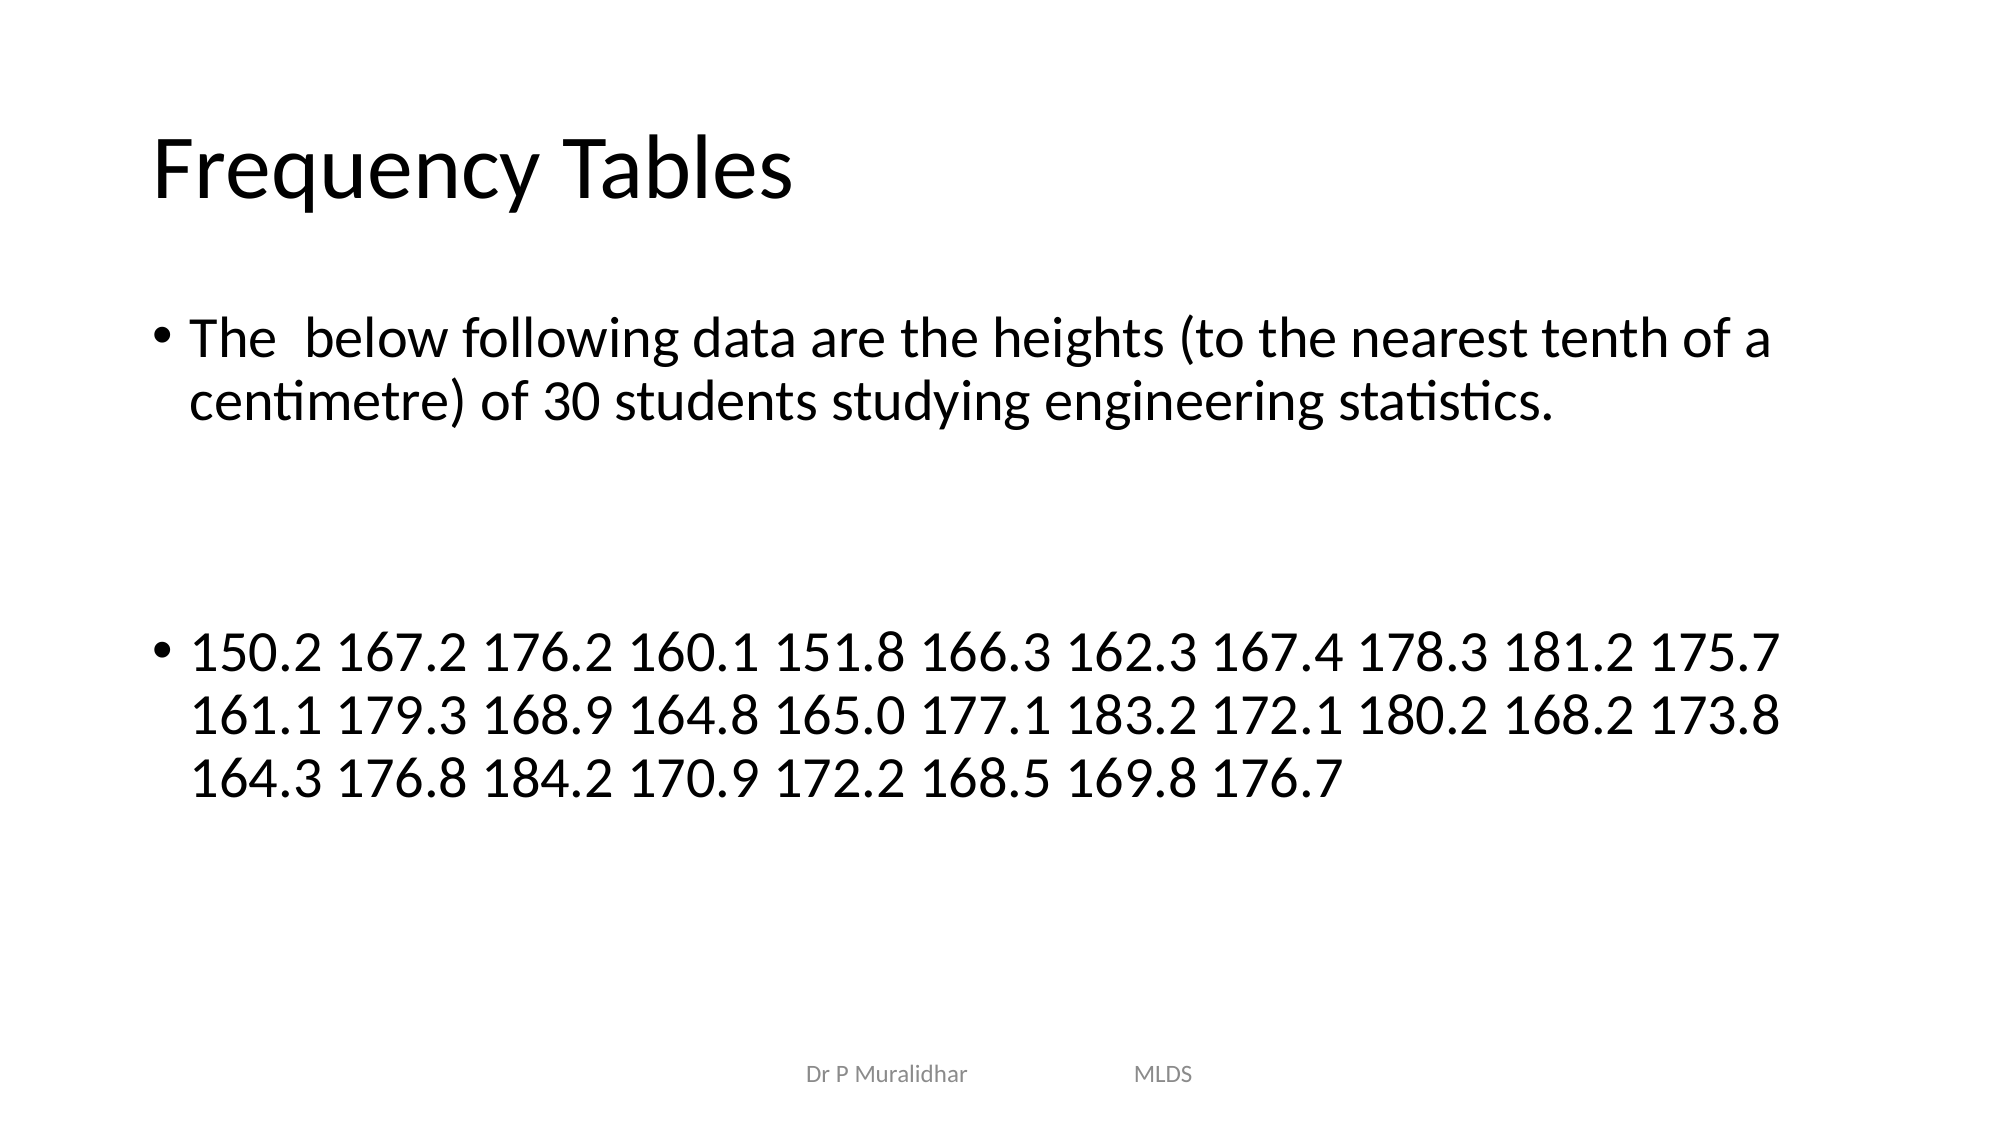

# Frequency Tables
The  below following data are the heights (to the nearest tenth of a centimetre) of 30 students studying engineering statistics.

150.2 167.2 176.2 160.1 151.8 166.3 162.3 167.4 178.3 181.2 175.7 161.1 179.3 168.9 164.8 165.0 177.1 183.2 172.1 180.2 168.2 173.8 164.3 176.8 184.2 170.9 172.2 168.5 169.8 176.7
Dr P Muralidhar                             MLDS